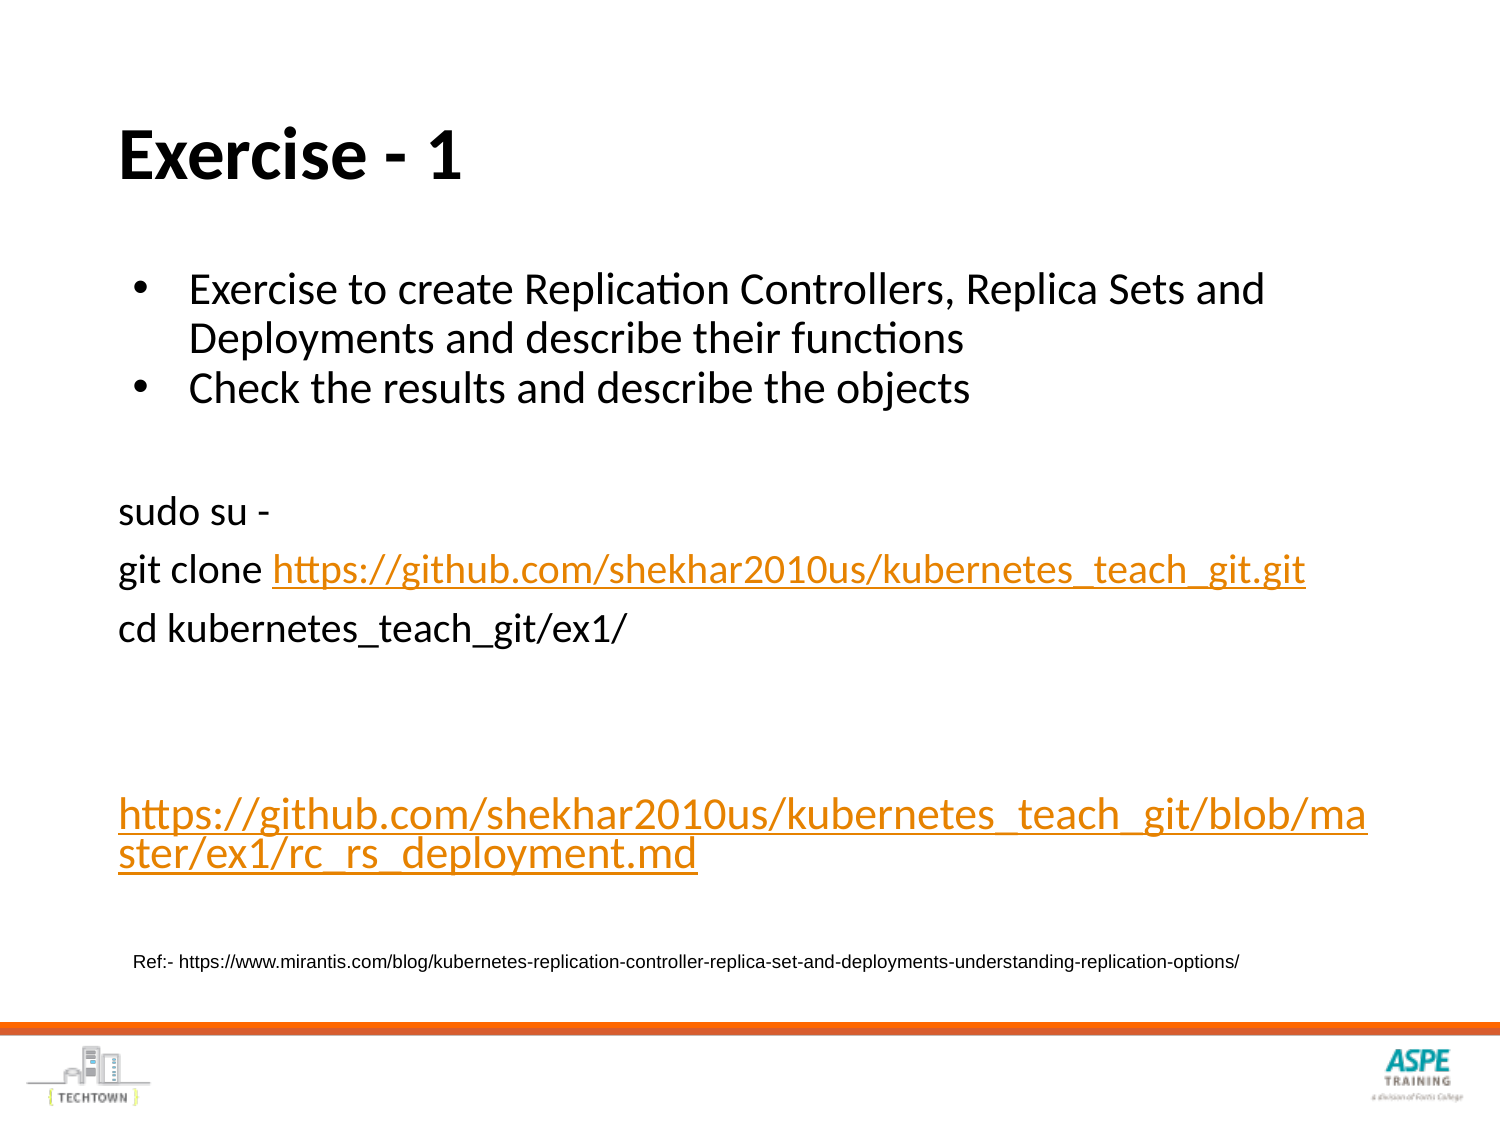

# Exercise - 1
Exercise to create Replication Controllers, Replica Sets and Deployments and describe their functions
Check the results and describe the objects

sudo su -
git clone https://github.com/shekhar2010us/kubernetes_teach_git.git
cd kubernetes_teach_git/ex1/

https://github.com/shekhar2010us/kubernetes_teach_git/blob/master/ex1/rc_rs_deployment.md

Ref:- https://www.mirantis.com/blog/kubernetes-replication-controller-replica-set-and-deployments-understanding-replication-options/